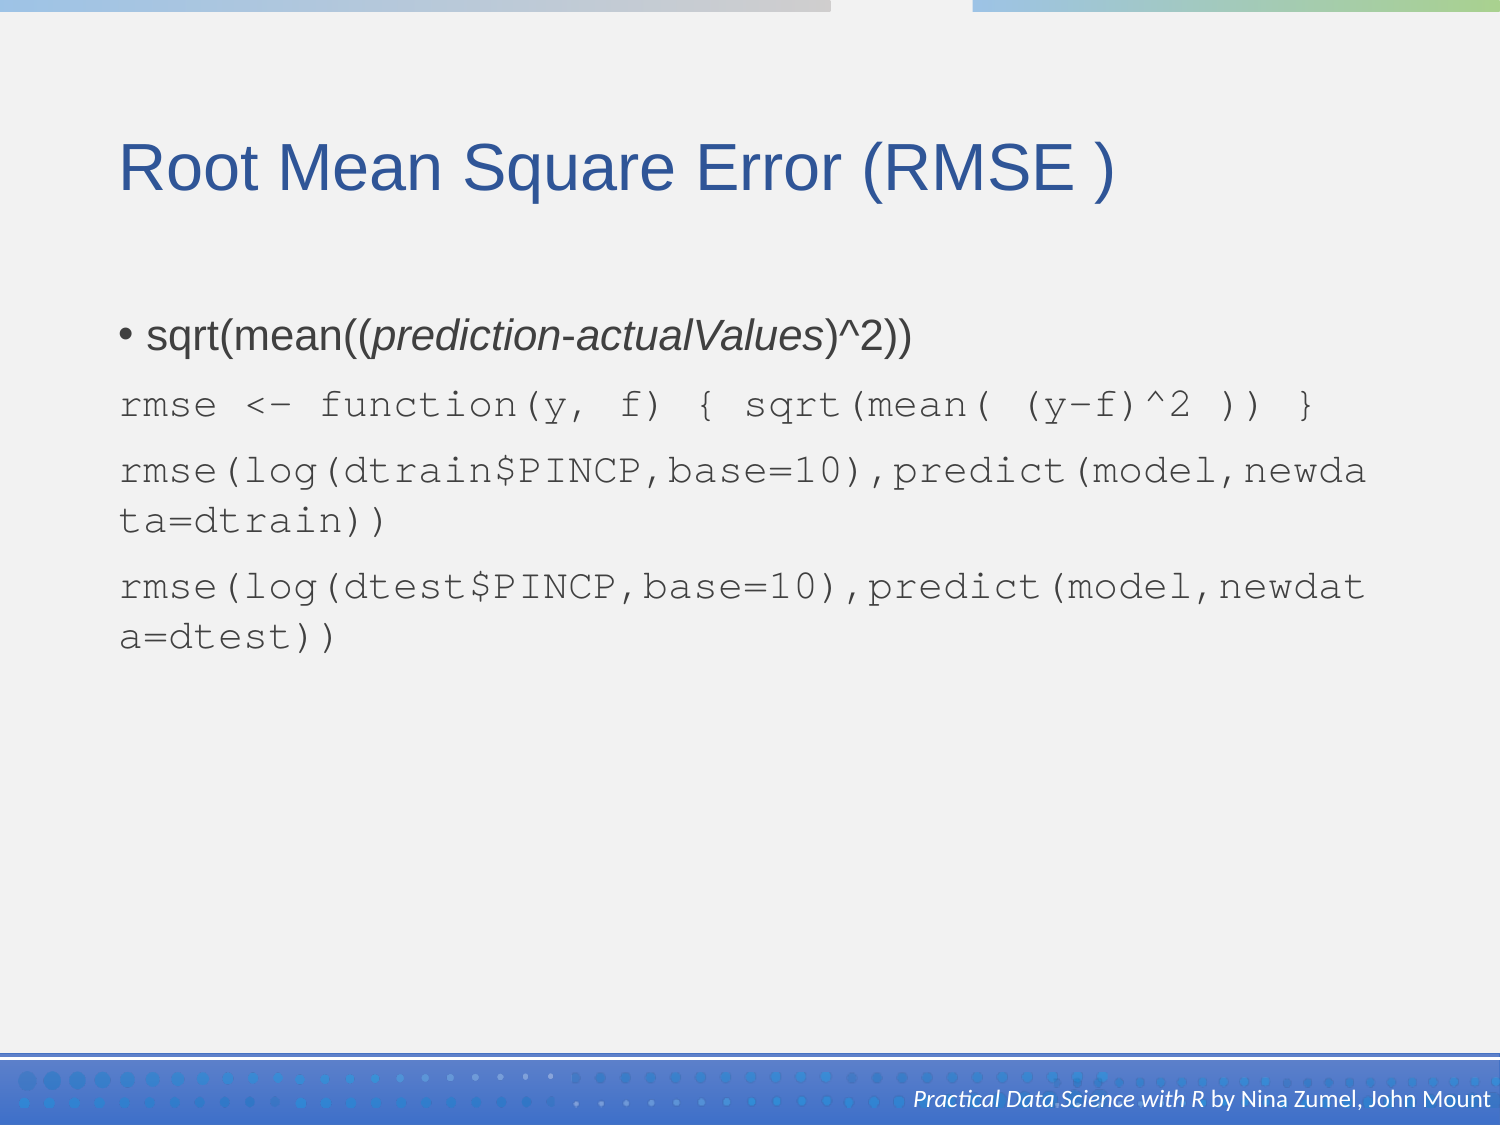

# Root Mean Square Error (RMSE )
sqrt(mean((prediction-actualValues)^2))
rmse <- function(y, f) { sqrt(mean( (y-f)^2 )) }
rmse(log(dtrain$PINCP,base=10),predict(model,newdata=dtrain))
rmse(log(dtest$PINCP,base=10),predict(model,newdata=dtest))
Practical Data Science with R by Nina Zumel, John Mount